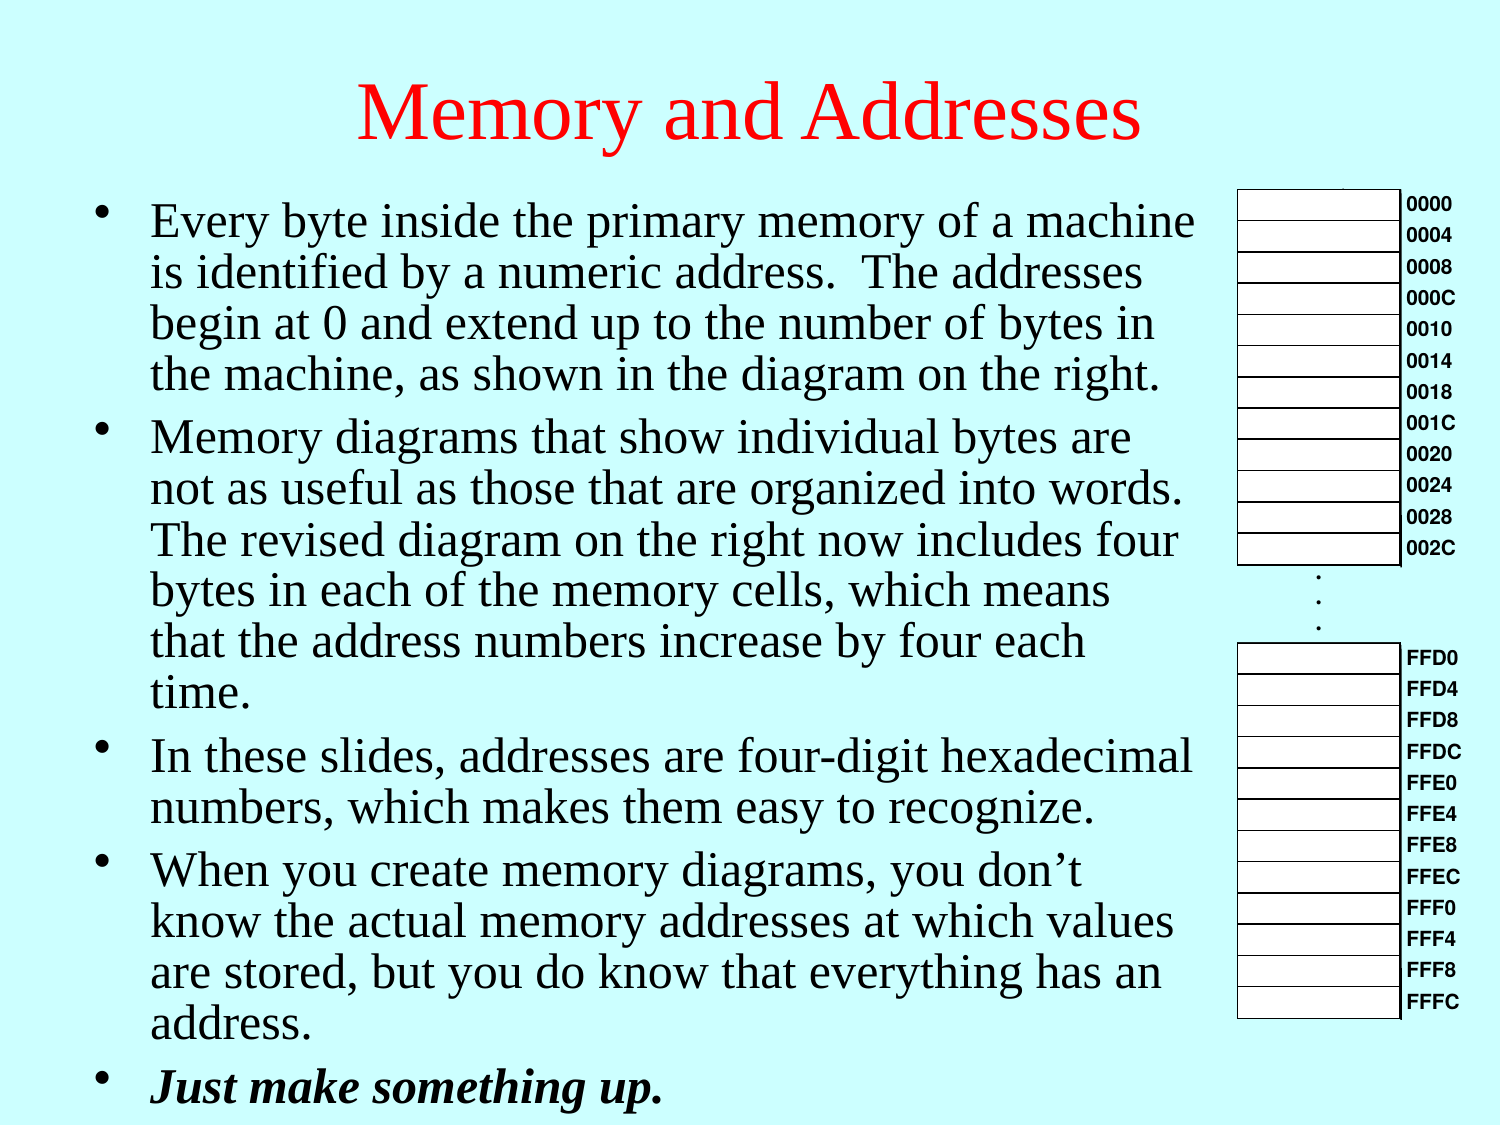

# Memory and Addresses
0000
0004
0008
000C
0010
0014
0018
001C
0020
0024
0028
002C
FFD0
FFD4
FFD8
FFDC
FFE0
FFE4
FFE8
FFEC
FFF0
FFF4
FFF8
FFFC
0000
0001
0002
0003
0004
0005
0006
0007
0008
0009
000A
000B
FFF4
FFF5
FFF6
FFF7
FFF8
FFF9
FFFA
FFFB
FFFC
FFFD
FFFE
FFFF

Every byte inside the primary memory of a machine is identified by a numeric address.  The addresses begin at 0 and extend up to the number of bytes in the machine, as shown in the diagram on the right.
Memory diagrams that show individual bytes are not as useful as those that are organized into words.  The revised diagram on the right now includes four bytes in each of the memory cells, which means that the address numbers increase by four each time.
In these slides, addresses are four-digit hexadecimal numbers, which makes them easy to recognize.
When you create memory diagrams, you don’t know the actual memory addresses at which values are stored, but you do know that everything has an address.
Just make something up.

.
.
.
.
.
.